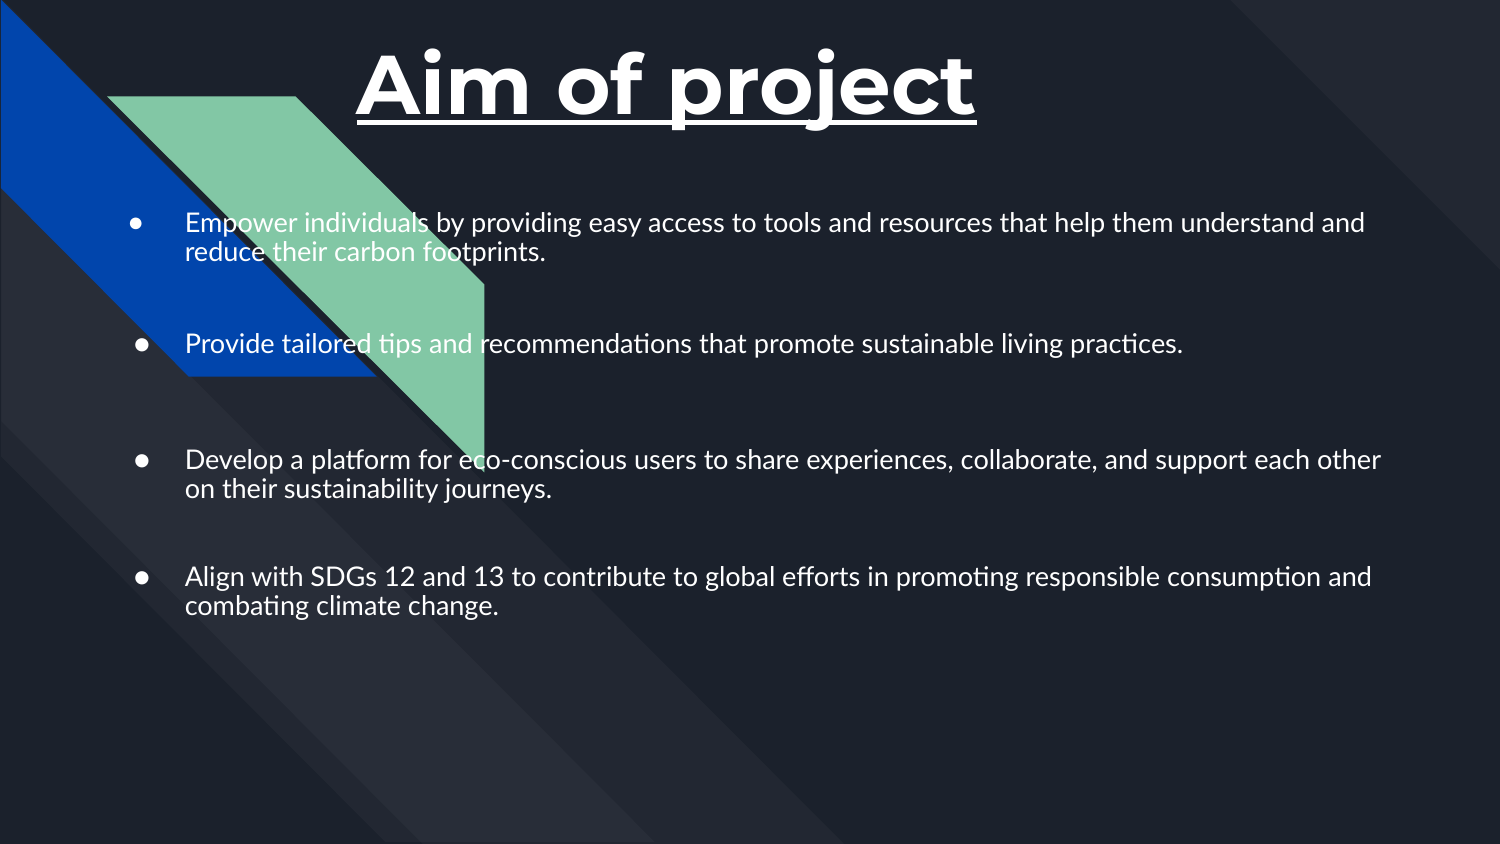

# Aim of project
Empower individuals by providing easy access to tools and resources that help them understand and reduce their carbon footprints.

Provide tailored tips and recommendations that promote sustainable living practices.

Develop a platform for eco-conscious users to share experiences, collaborate, and support each other on their sustainability journeys.

Align with SDGs 12 and 13 to contribute to global efforts in promoting responsible consumption and combating climate change.